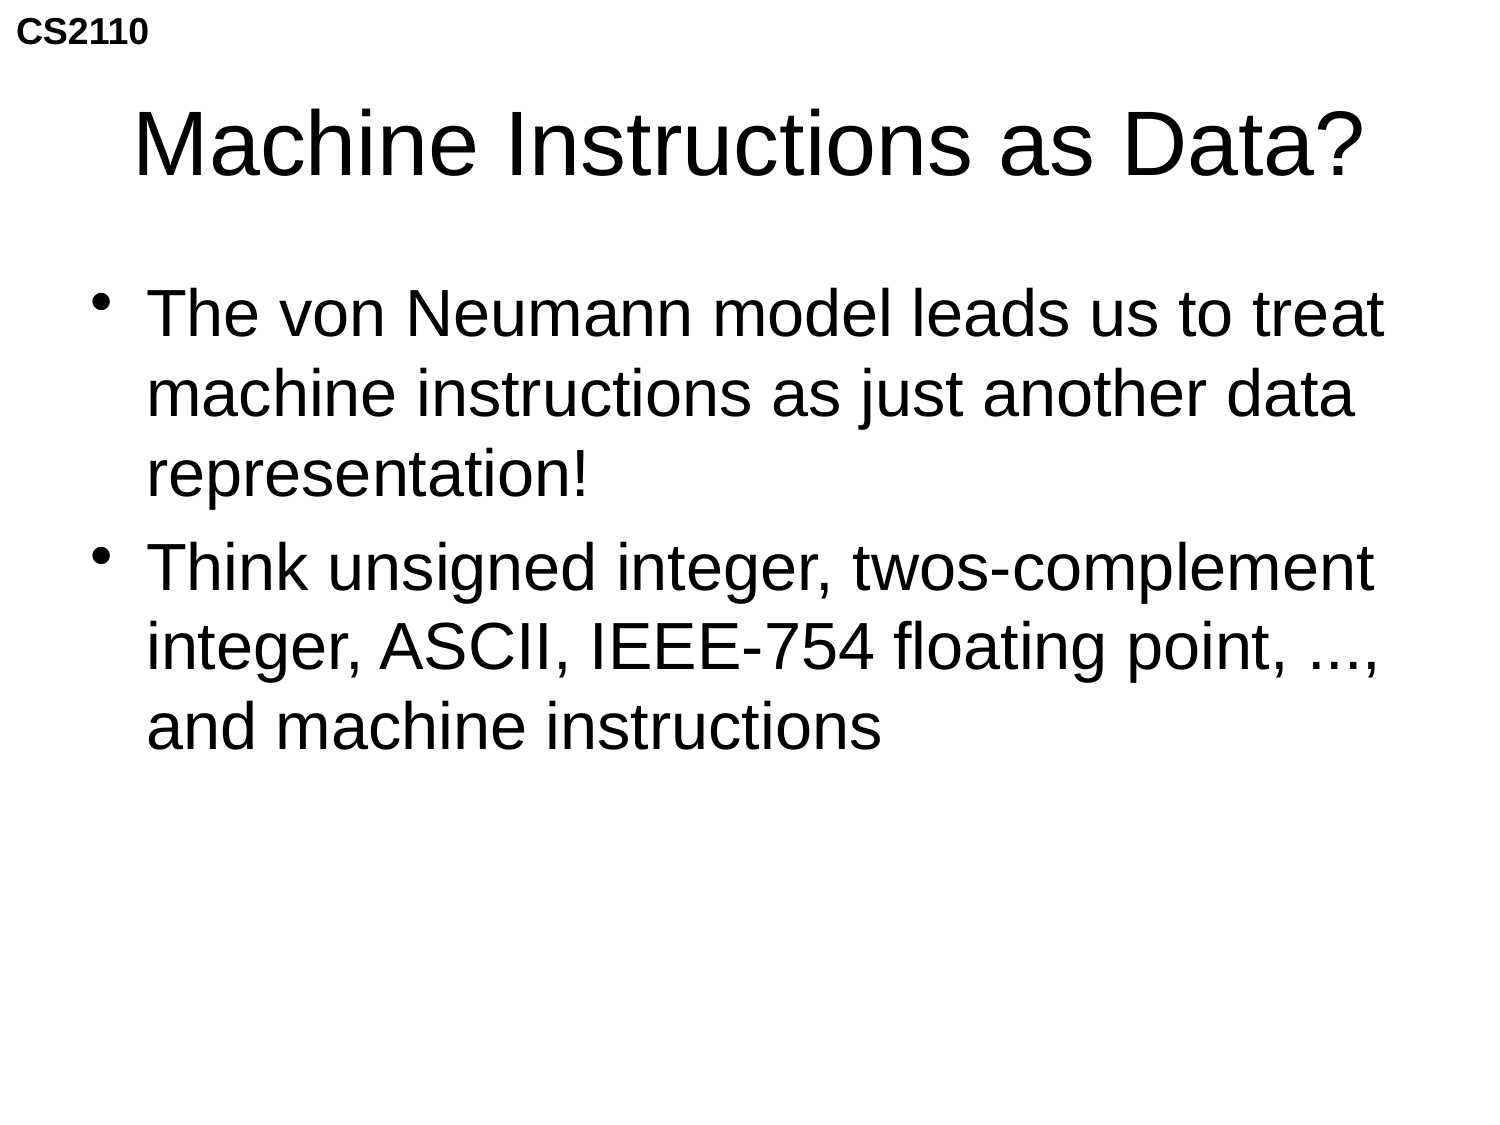

# Machine Instructions as Data?
The von Neumann model leads us to treat machine instructions as just another data representation!
Think unsigned integer, twos-complement integer, ASCII, IEEE-754 floating point, ..., and machine instructions